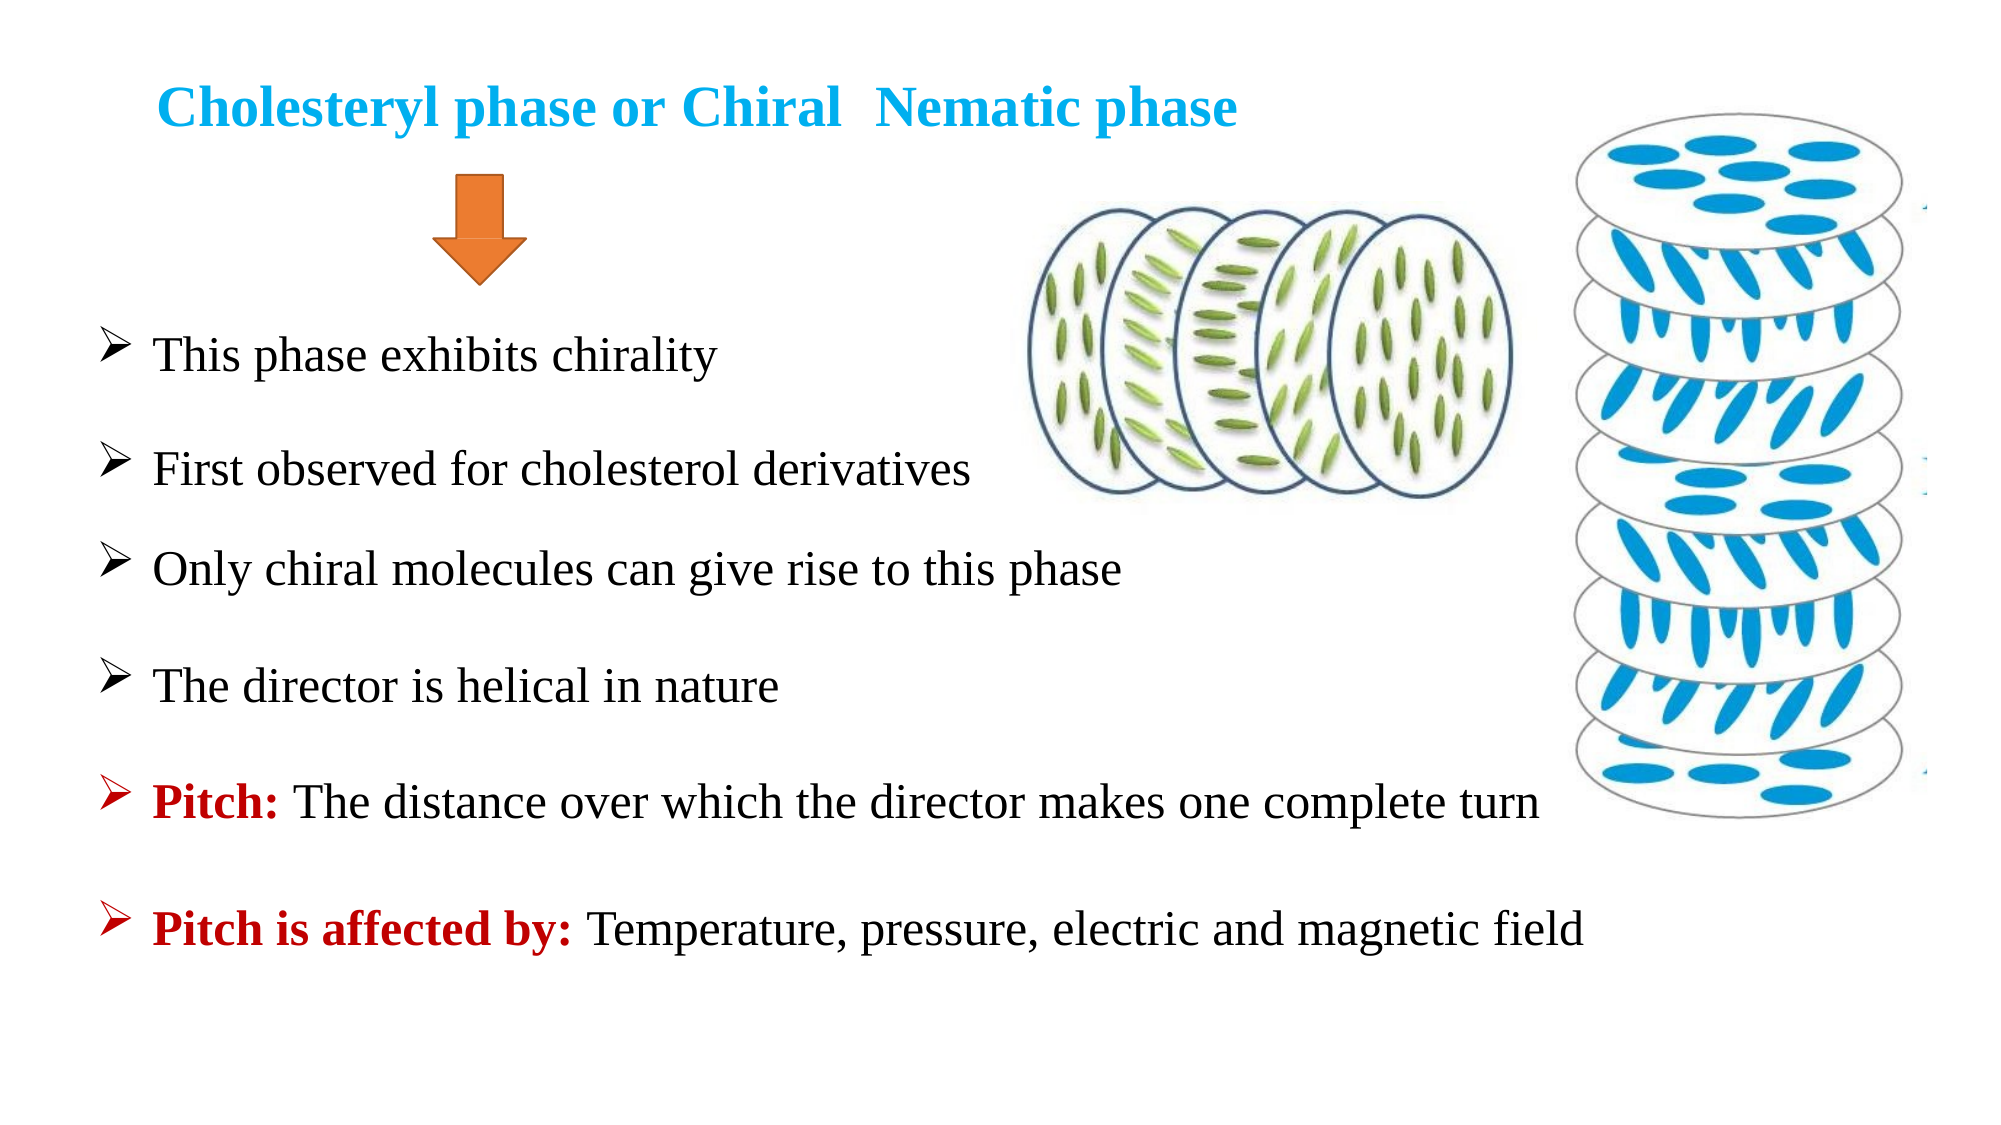

# Cholesteryl phase or Chiral	Nematic phase

This phase exhibits chirality

First observed for cholesterol derivatives
Only chiral molecules can give rise to this phase

The director is helical in nature

Pitch: The distance over which the director makes one complete turn

Pitch is affected by: Temperature, pressure, electric and magnetic field